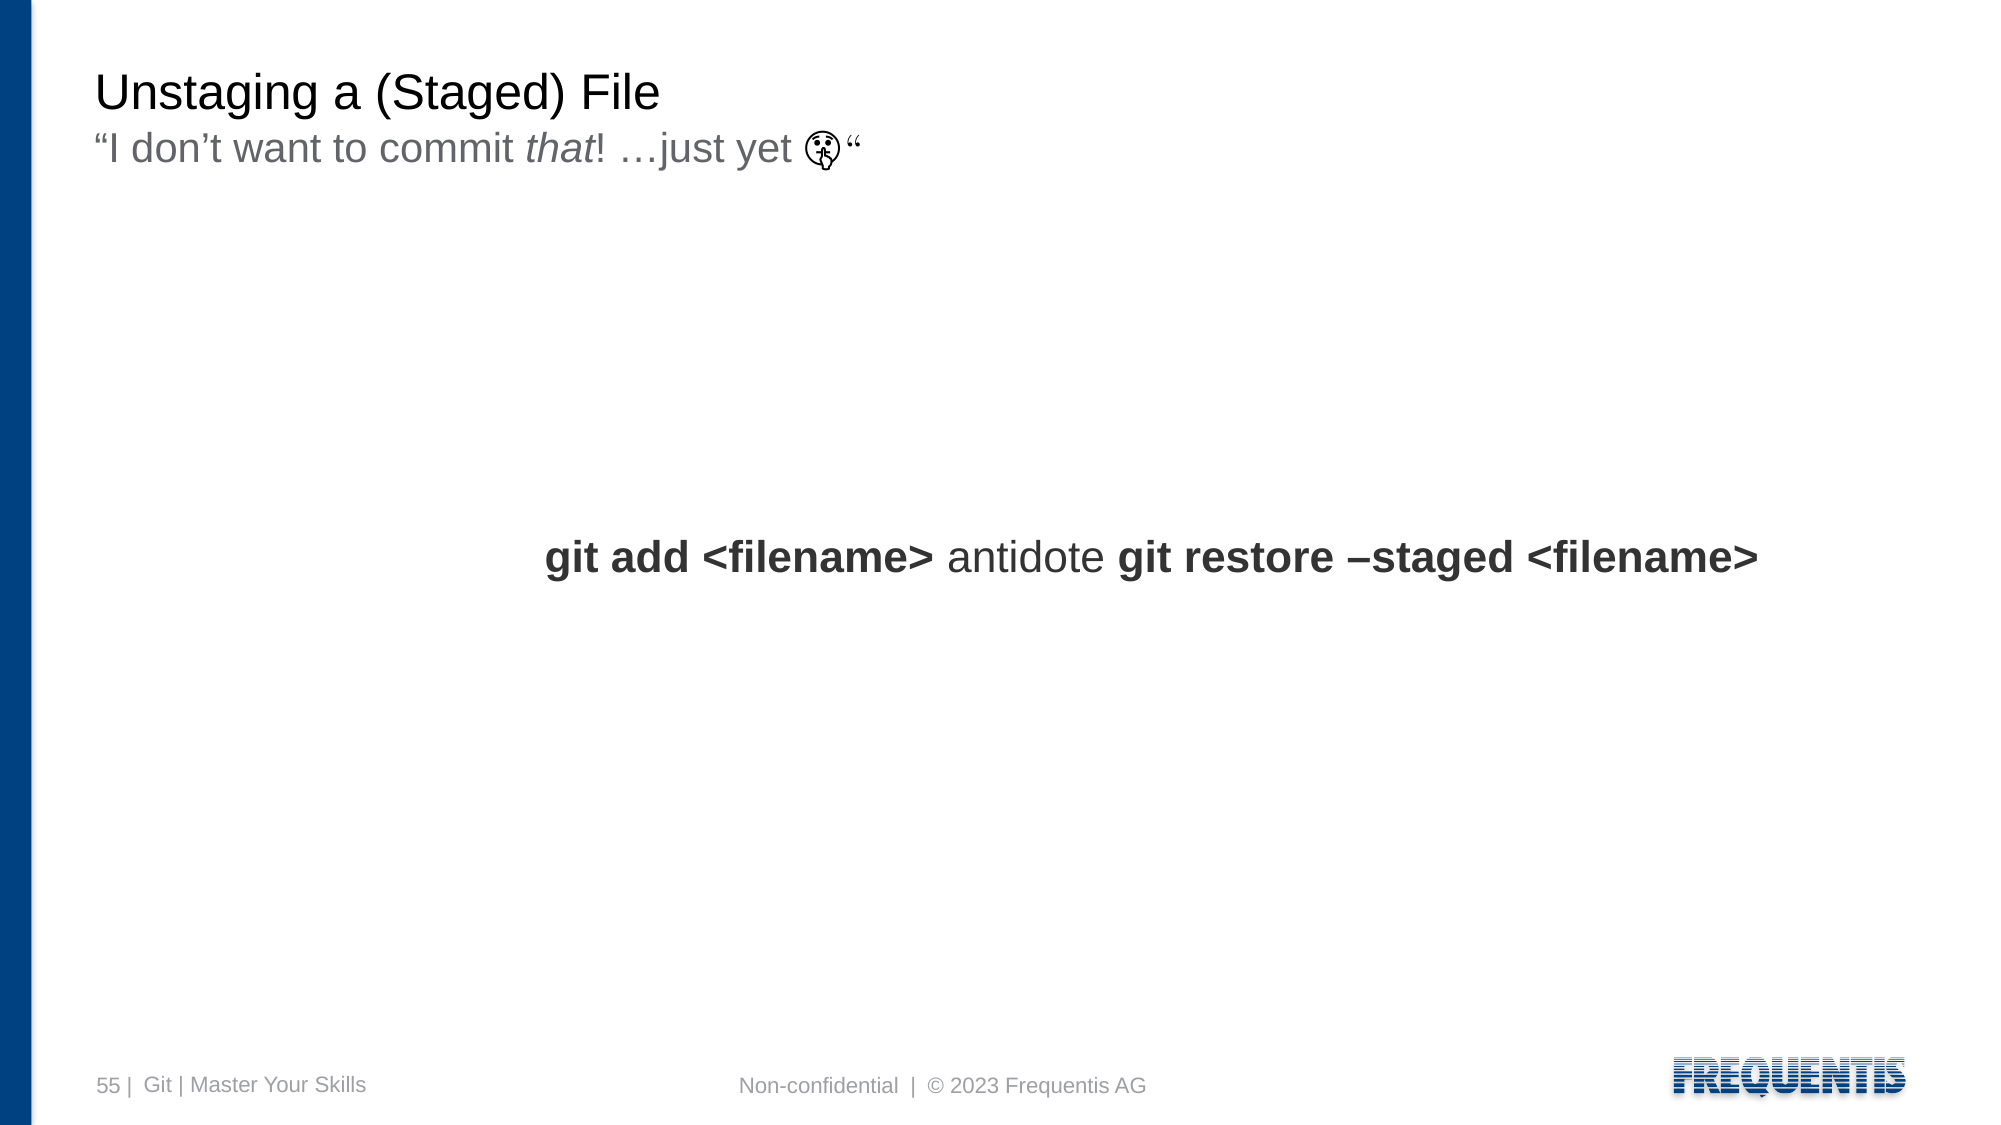

# Unstaging a (Staged) File
“I don’t want to commit that! …just yet 🤫“

			git add <filename> antidote git restore –staged <filename>